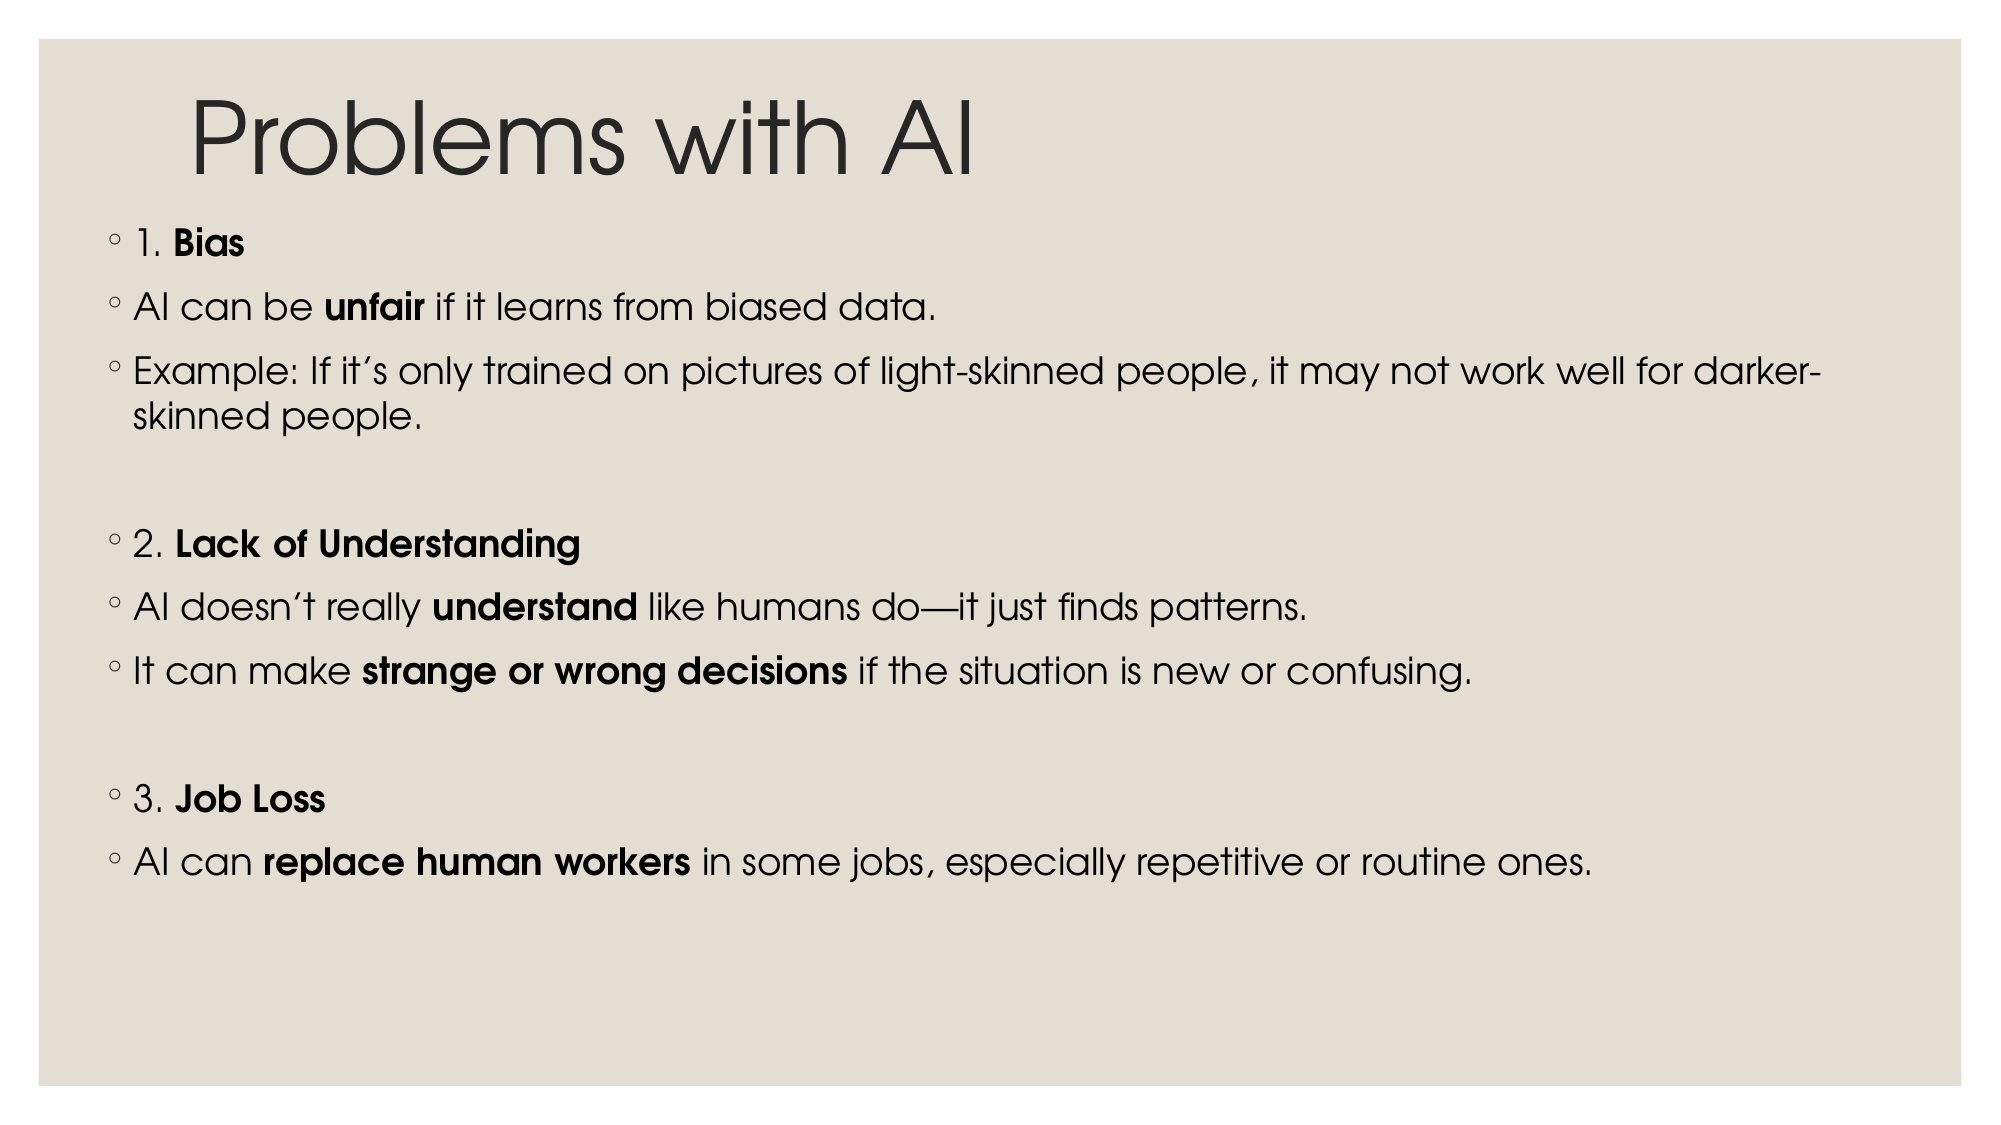

# Problems with AI
1. Bias
AI can be unfair if it learns from biased data.
Example: If it’s only trained on pictures of light-skinned people, it may not work well for darker-skinned people.

2. Lack of Understanding
AI doesn’t really understand like humans do—it just finds patterns.
It can make strange or wrong decisions if the situation is new or confusing.

3. Job Loss
AI can replace human workers in some jobs, especially repetitive or routine ones.